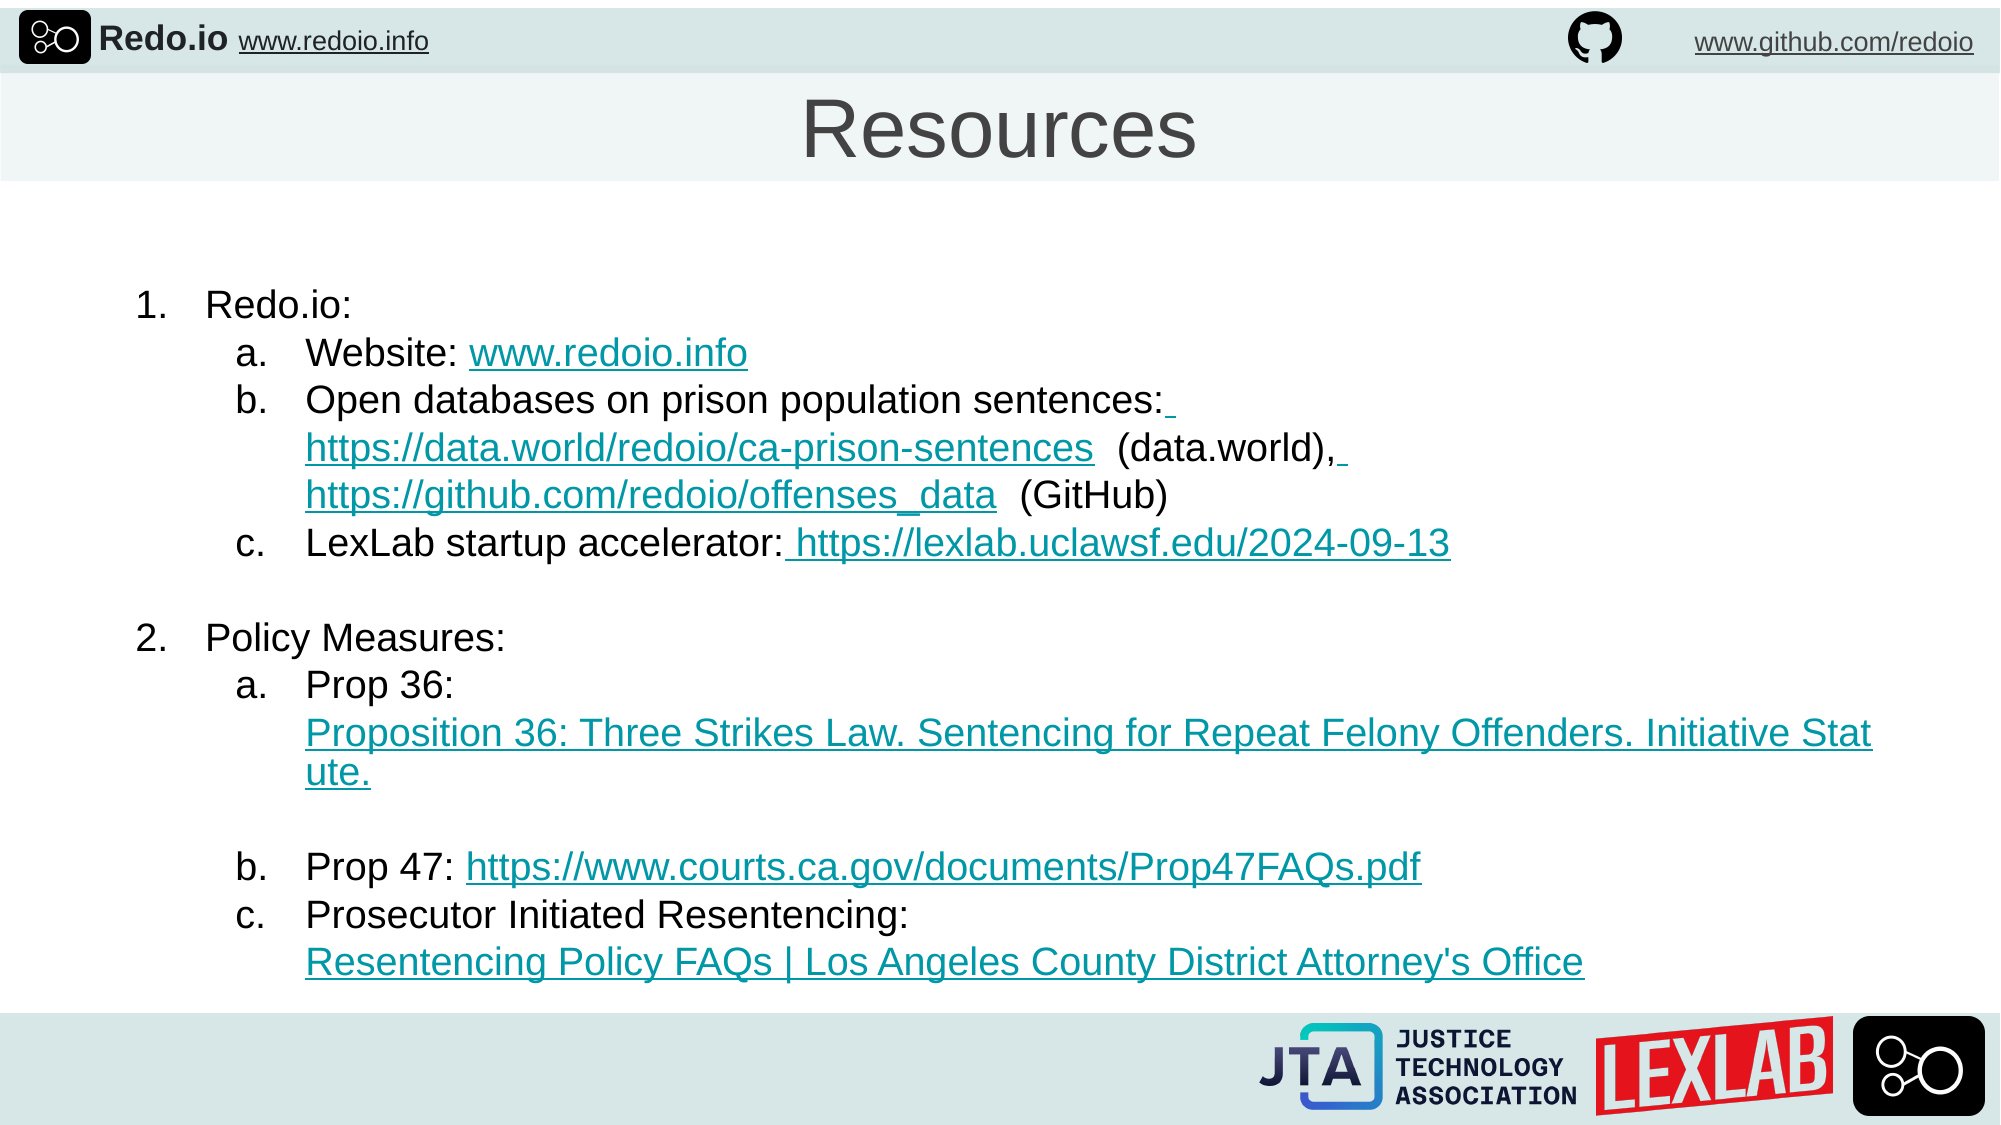

Resources
Redo.io:
Website: www.redoio.info
Open databases on prison population sentences: https://data.world/redoio/ca-prison-sentences  (data.world), https://github.com/redoio/offenses_data  (GitHub)
LexLab startup accelerator: https://lexlab.uclawsf.edu/2024-09-13

Policy Measures:
Prop 36: Proposition 36: Three Strikes Law. Sentencing for Repeat Felony Offenders. Initiative Statute.
Prop 47: https://www.courts.ca.gov/documents/Prop47FAQs.pdf
Prosecutor Initiated Resentencing:  Resentencing Policy FAQs | Los Angeles County District Attorney's Office